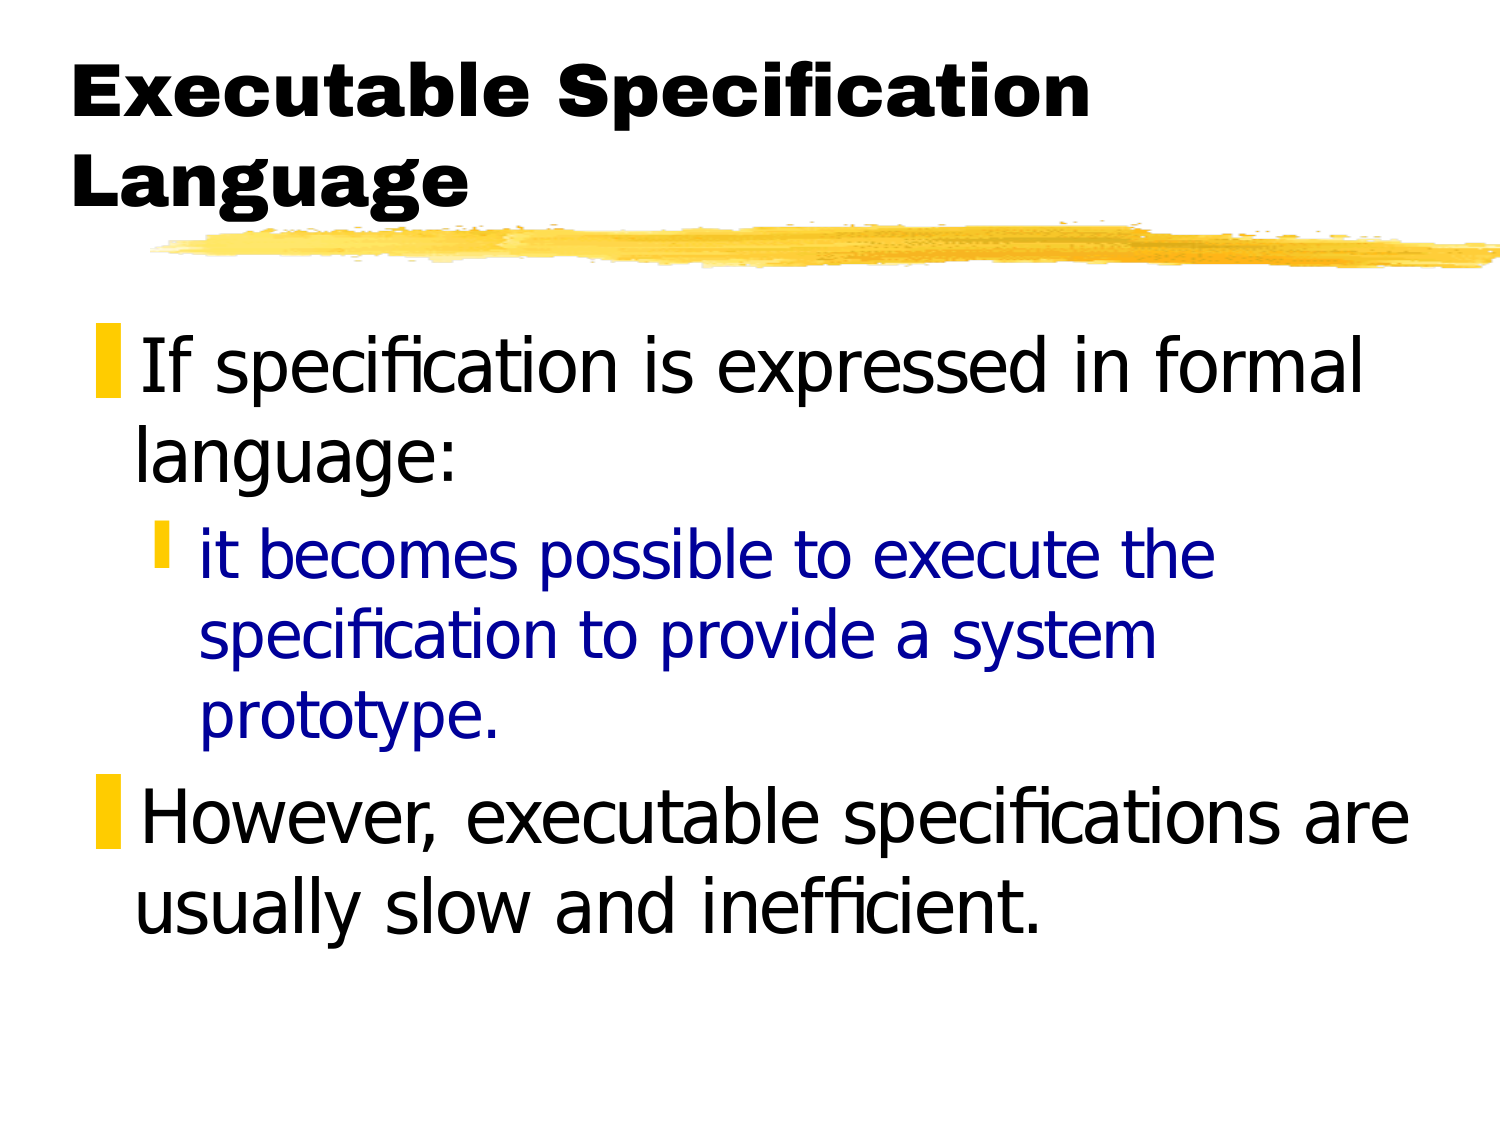

# Executable Specification Language
If specification is expressed in formal language:
it becomes possible to execute the specification to provide a system prototype.
However, executable specifications are usually slow and inefficient.
70